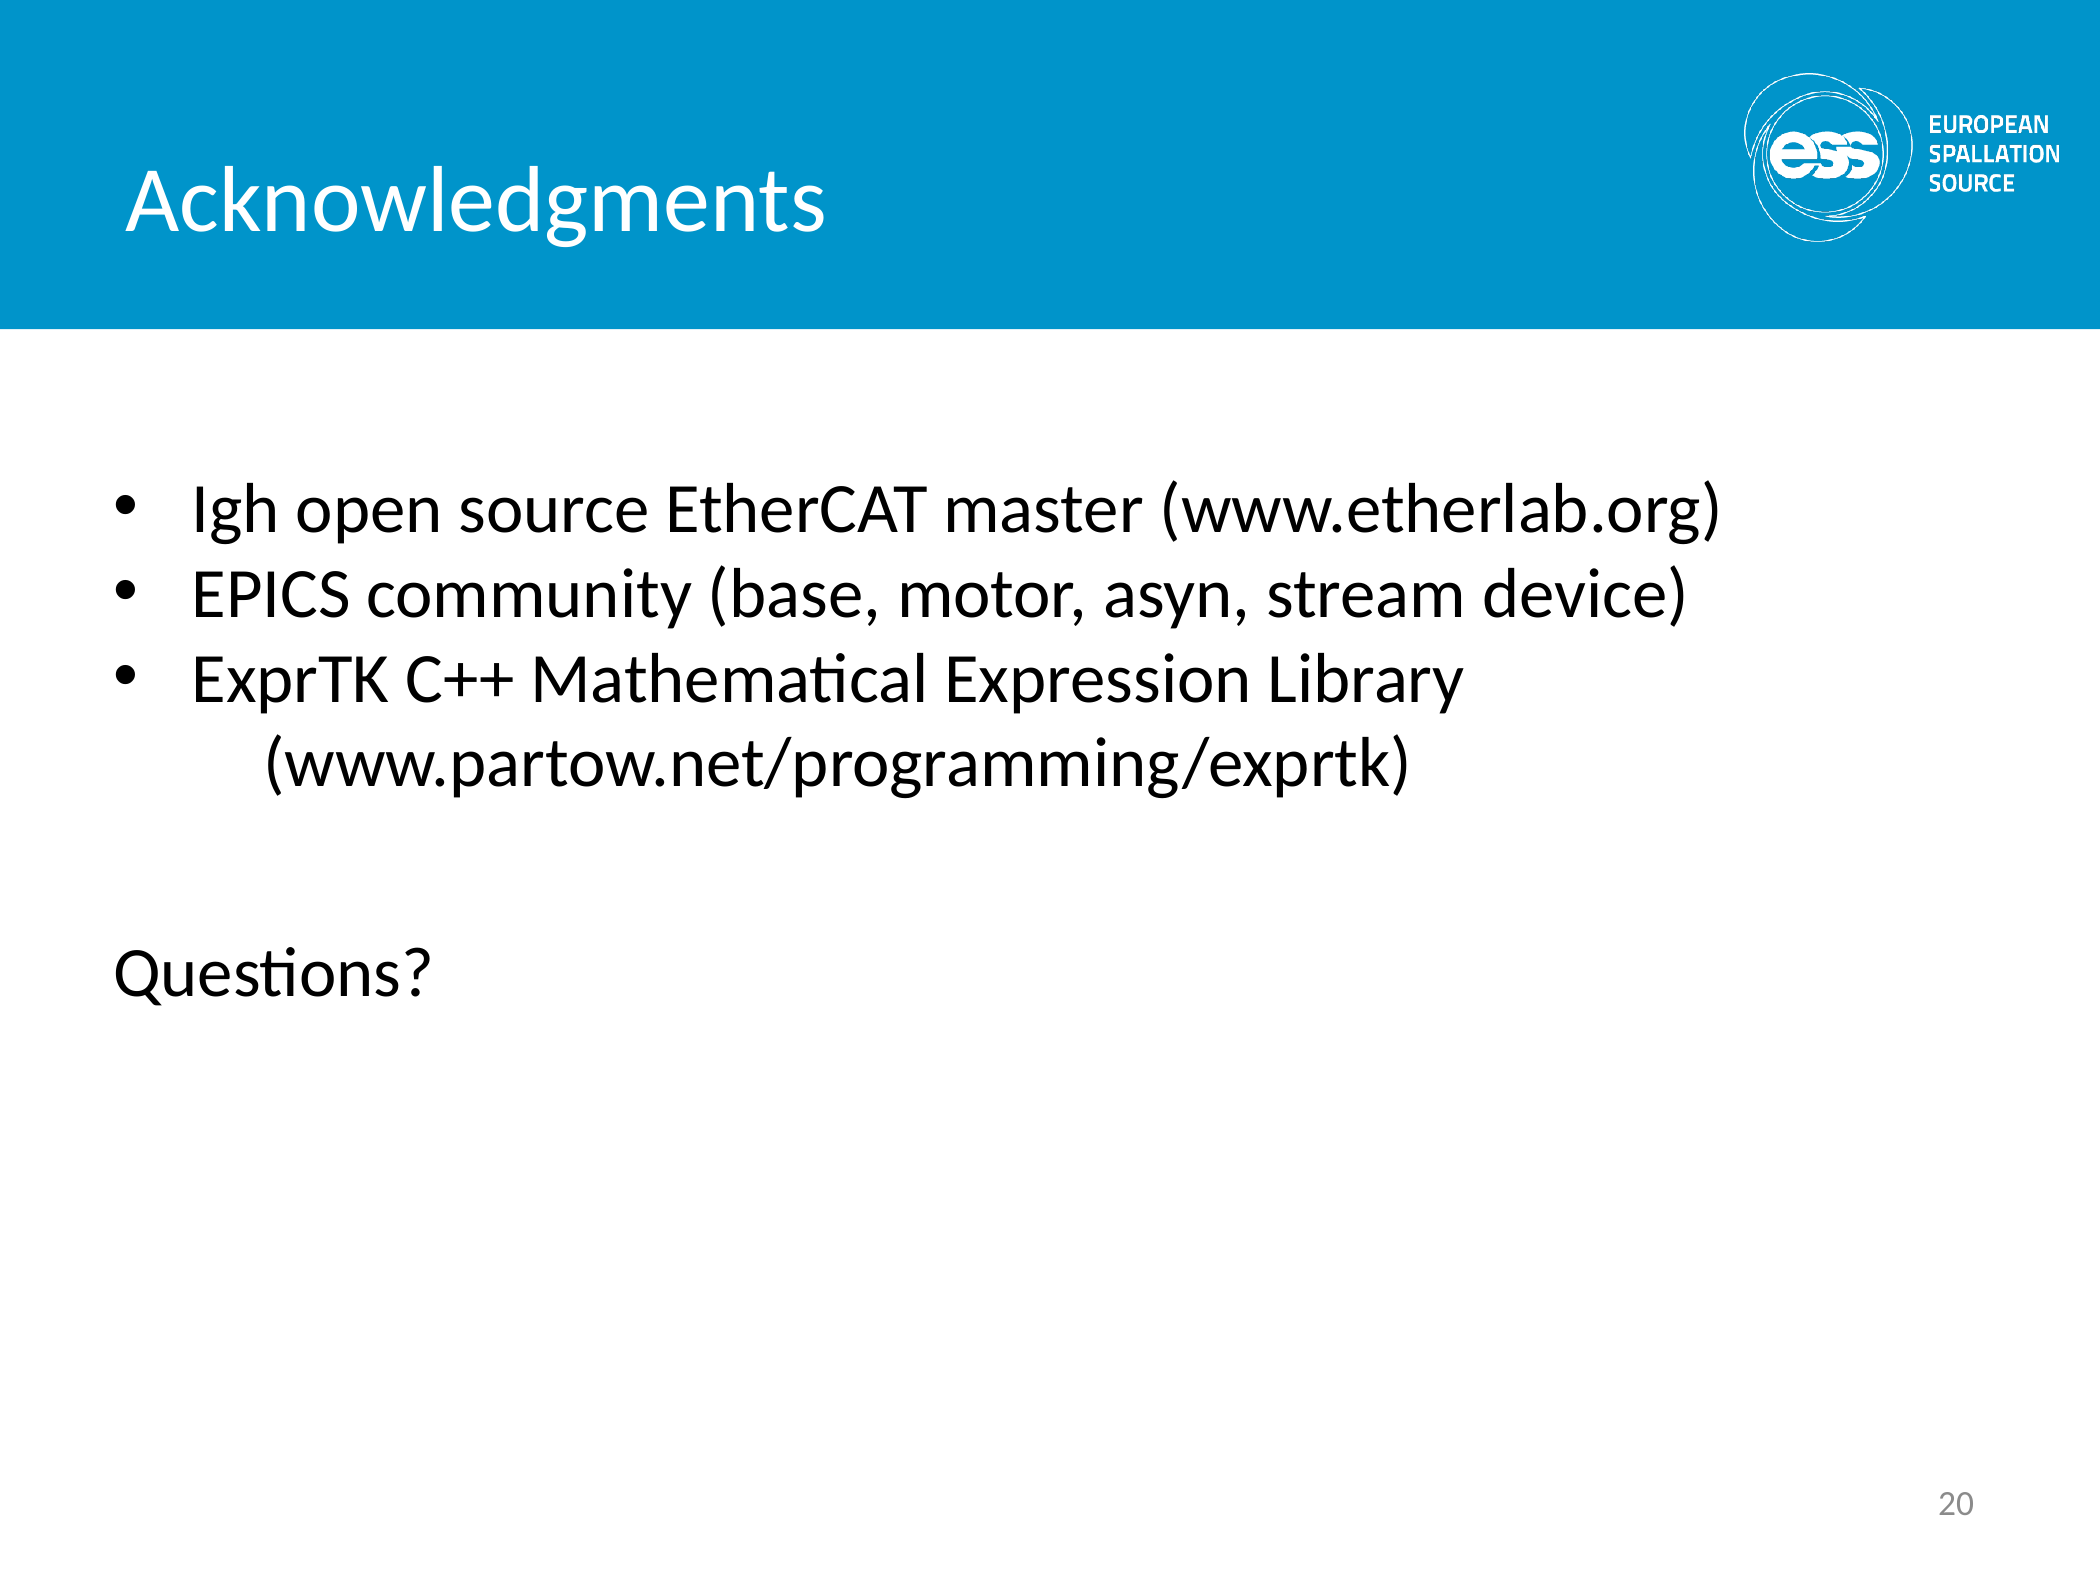

Acknowledgments

Igh open source EtherCAT master (www.etherlab.org)
EPICS community (base, motor, asyn, stream device)
ExprTK C++ Mathematical Expression Library
	(www.partow.net/programming/exprtk)

Questions?

20